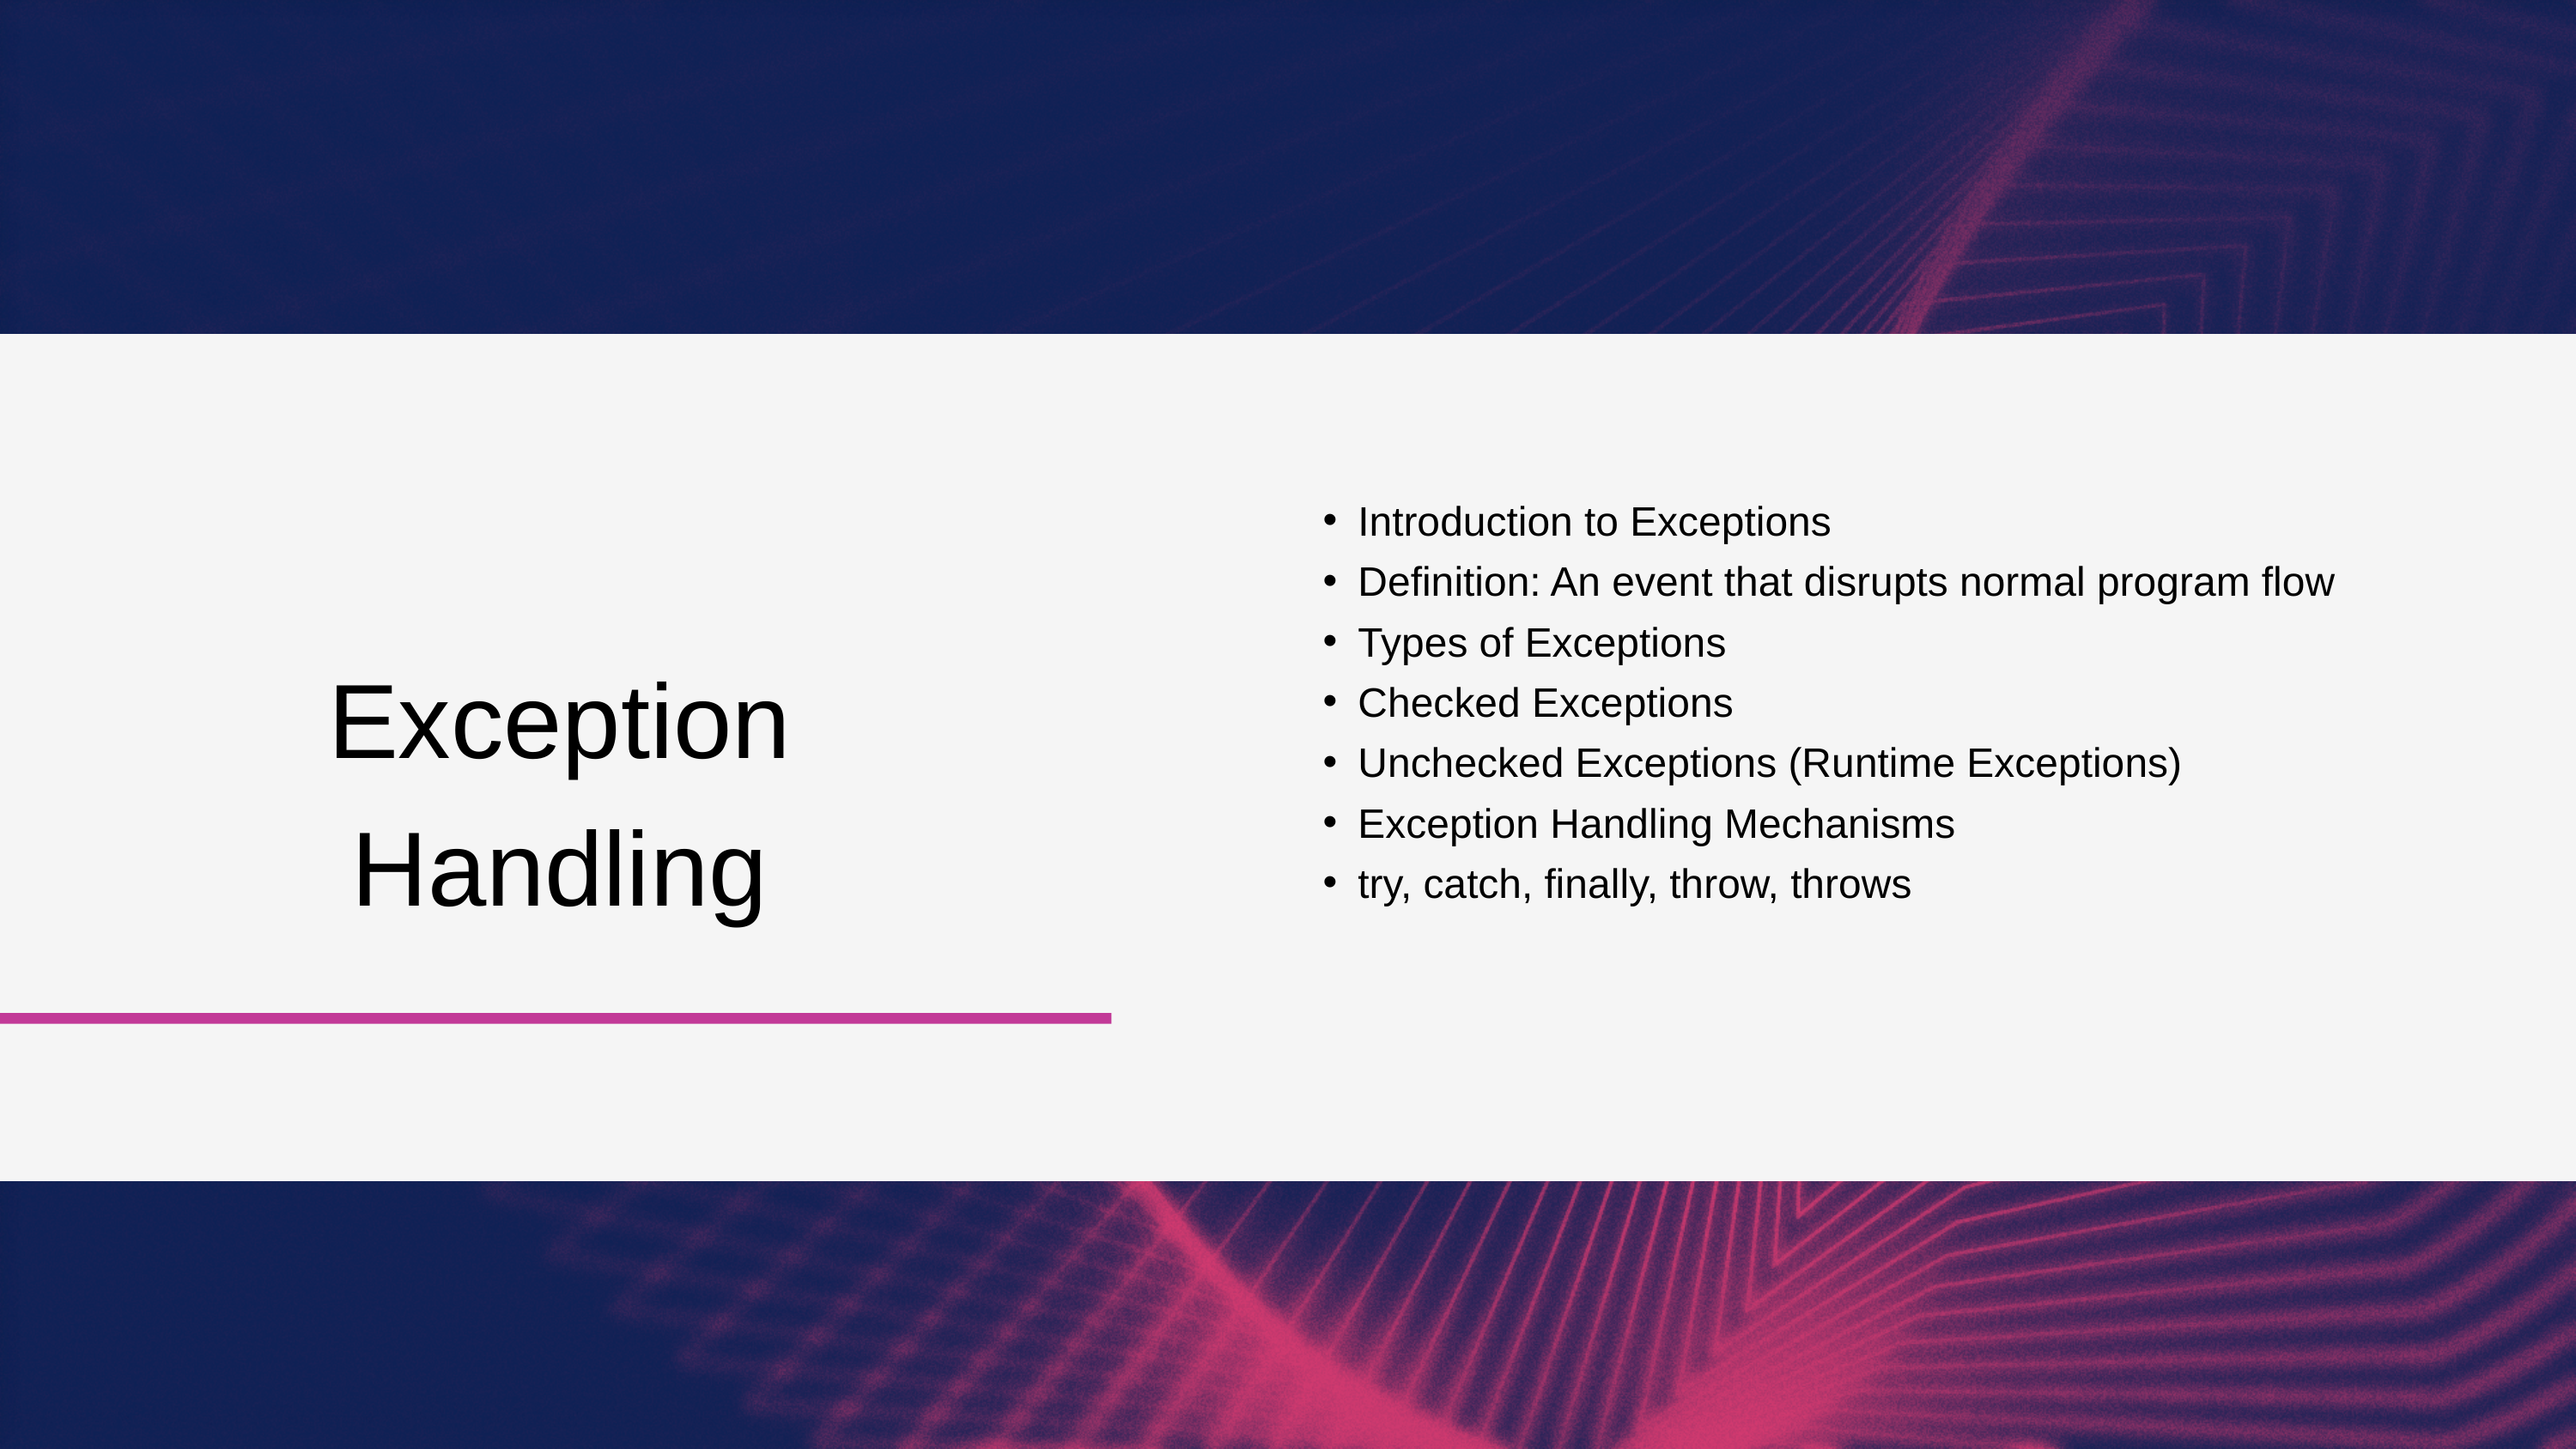

Introduction to Exceptions
Definition: An event that disrupts normal program flow
Types of Exceptions
Checked Exceptions
Unchecked Exceptions (Runtime Exceptions)
Exception Handling Mechanisms
try, catch, finally, throw, throws

Exception Handling